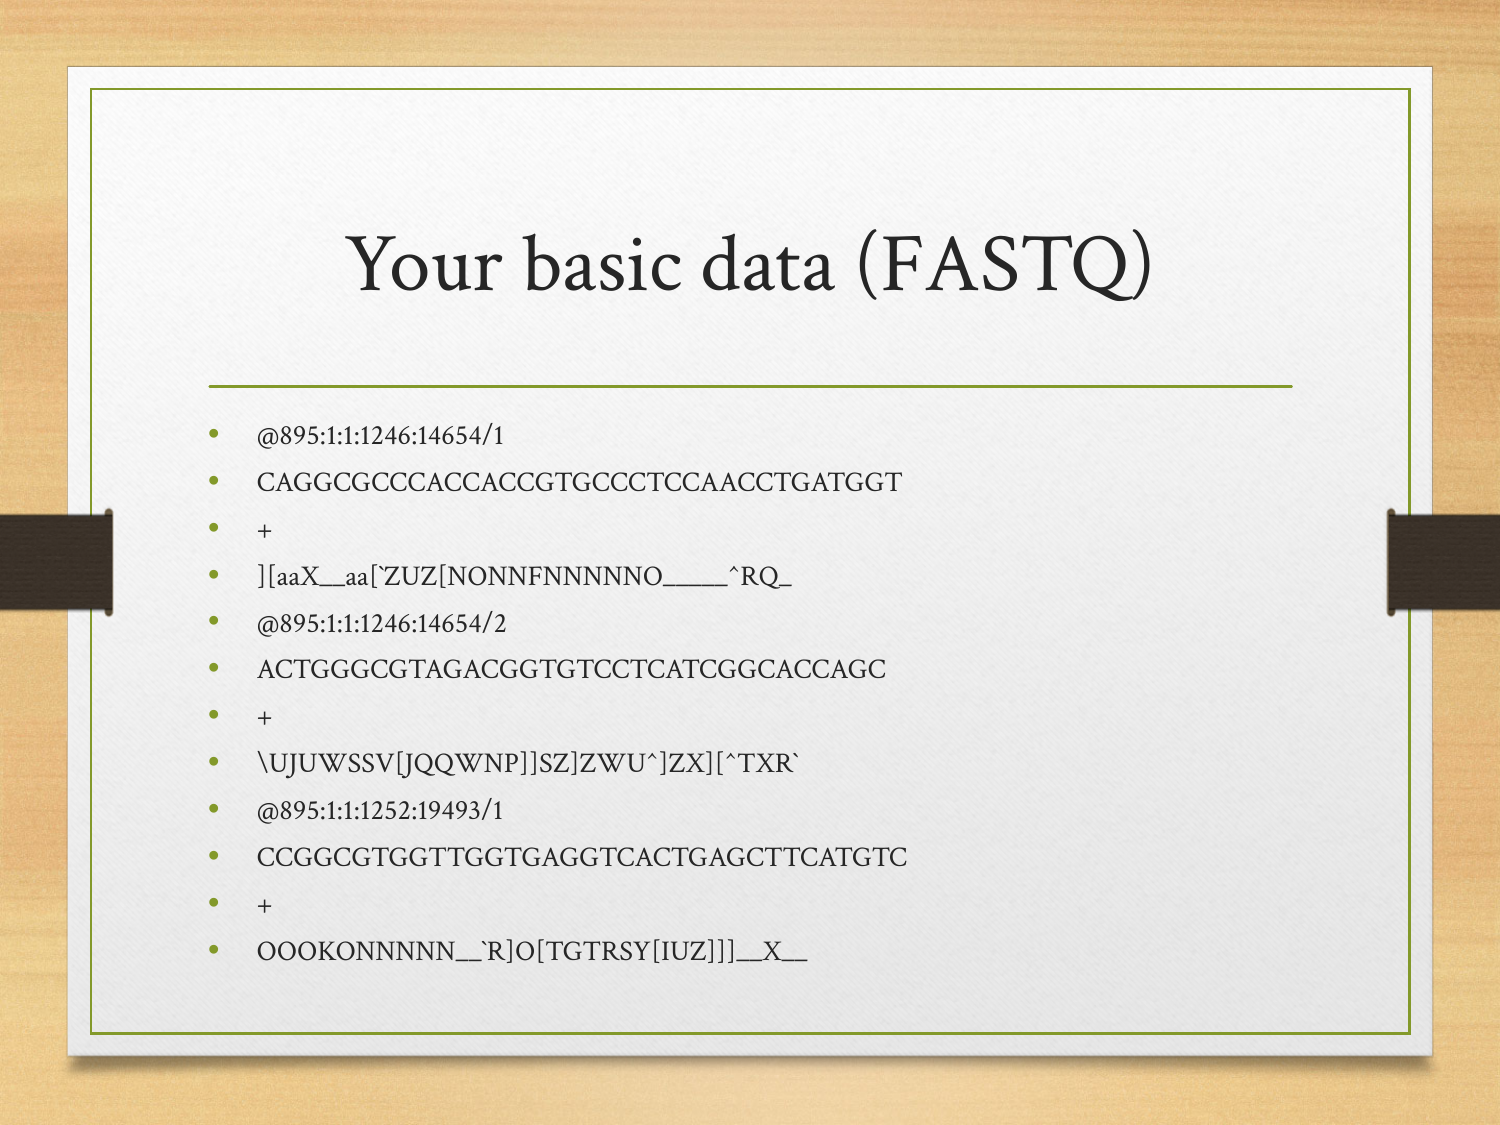

# Your basic data (FASTQ)
@895:1:1:1246:14654/1
CAGGCGCCCACCACCGTGCCCTCCAACCTGATGGT
+
][aaX__aa[`ZUZ[NONNFNNNNNO_____^RQ_
@895:1:1:1246:14654/2
ACTGGGCGTAGACGGTGTCCTCATCGGCACCAGC
+
\UJUWSSV[JQQWNP]]SZ]ZWU^]ZX][^TXR`
@895:1:1:1252:19493/1
CCGGCGTGGTTGGTGAGGTCACTGAGCTTCATGTC
+
OOOKONNNNN__`R]O[TGTRSY[IUZ]]]__X__